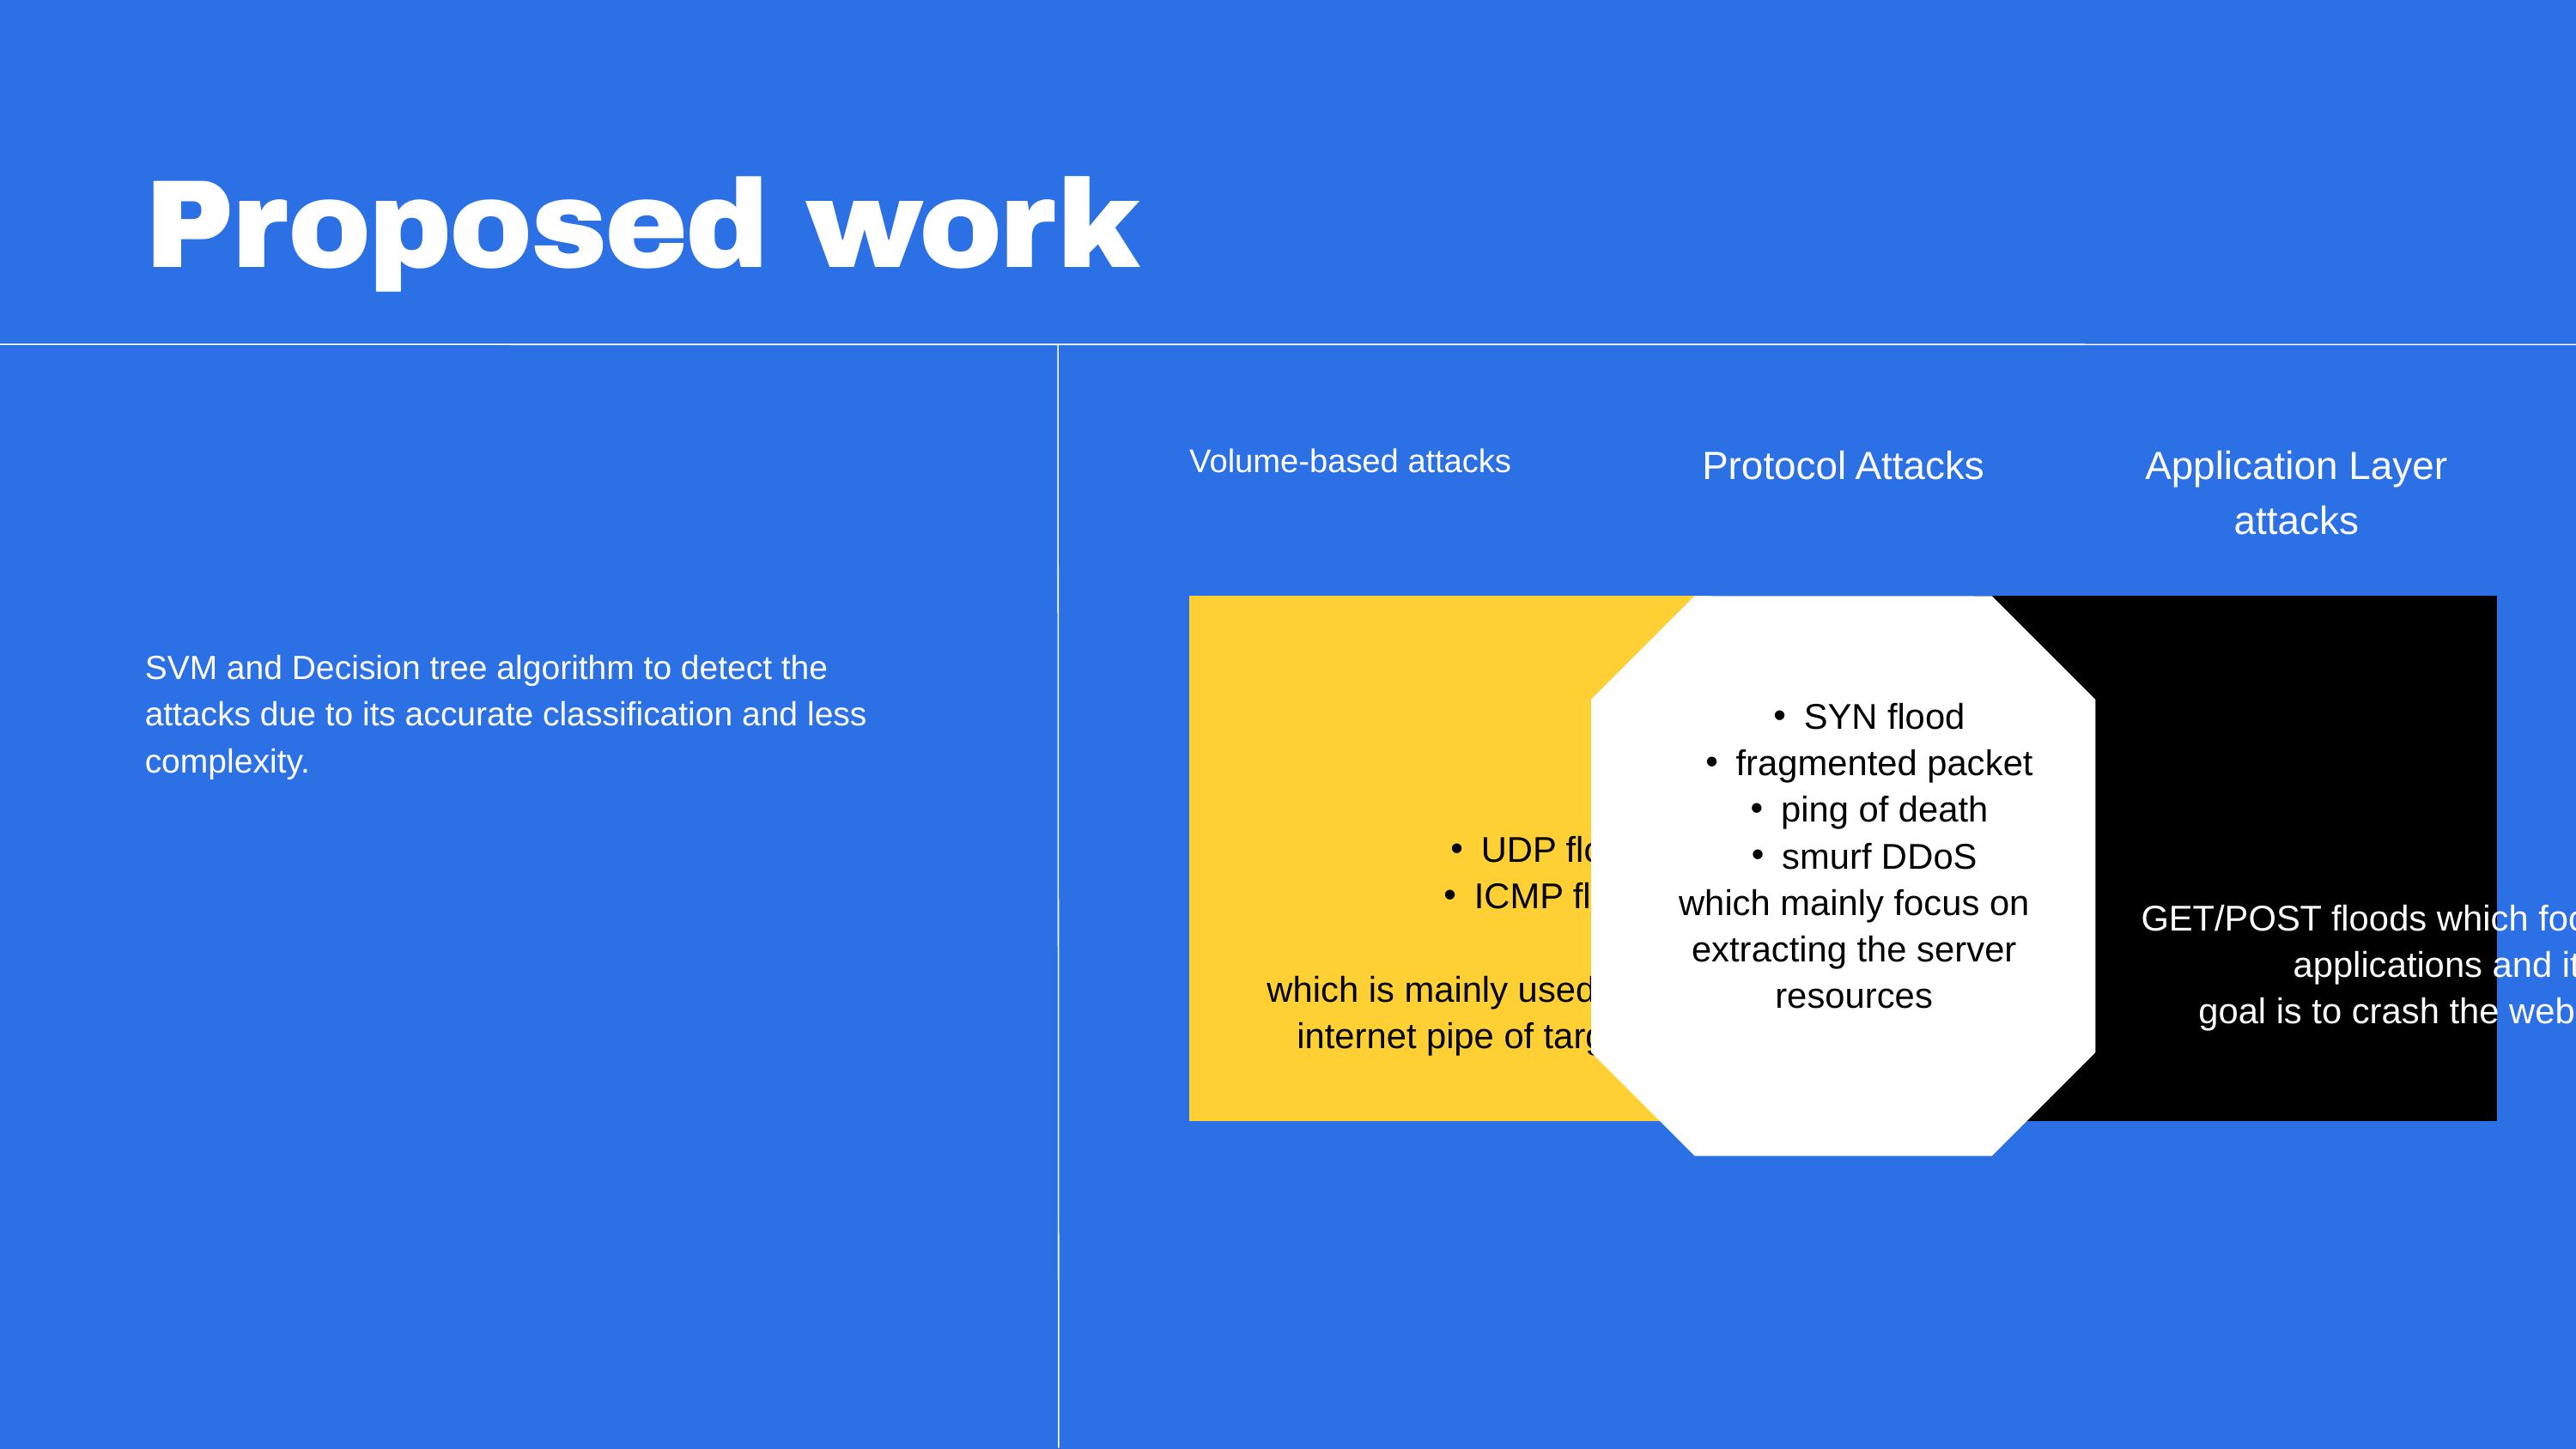

Proposed work

Protocol Attacks
Application Layer attacks
Volume-based attacks

UDP floods
ICMP floods

which is mainly used to drench the internet pipe of targeted server

SYN flood
fragmented packet
ping of death
smurf DDoS
which mainly focus on extracting the server resources

GET/POST floods which focus on web applications and its
goal is to crash the web server.
SVM and Decision tree algorithm to detect the attacks due to its accurate classification and less complexity.